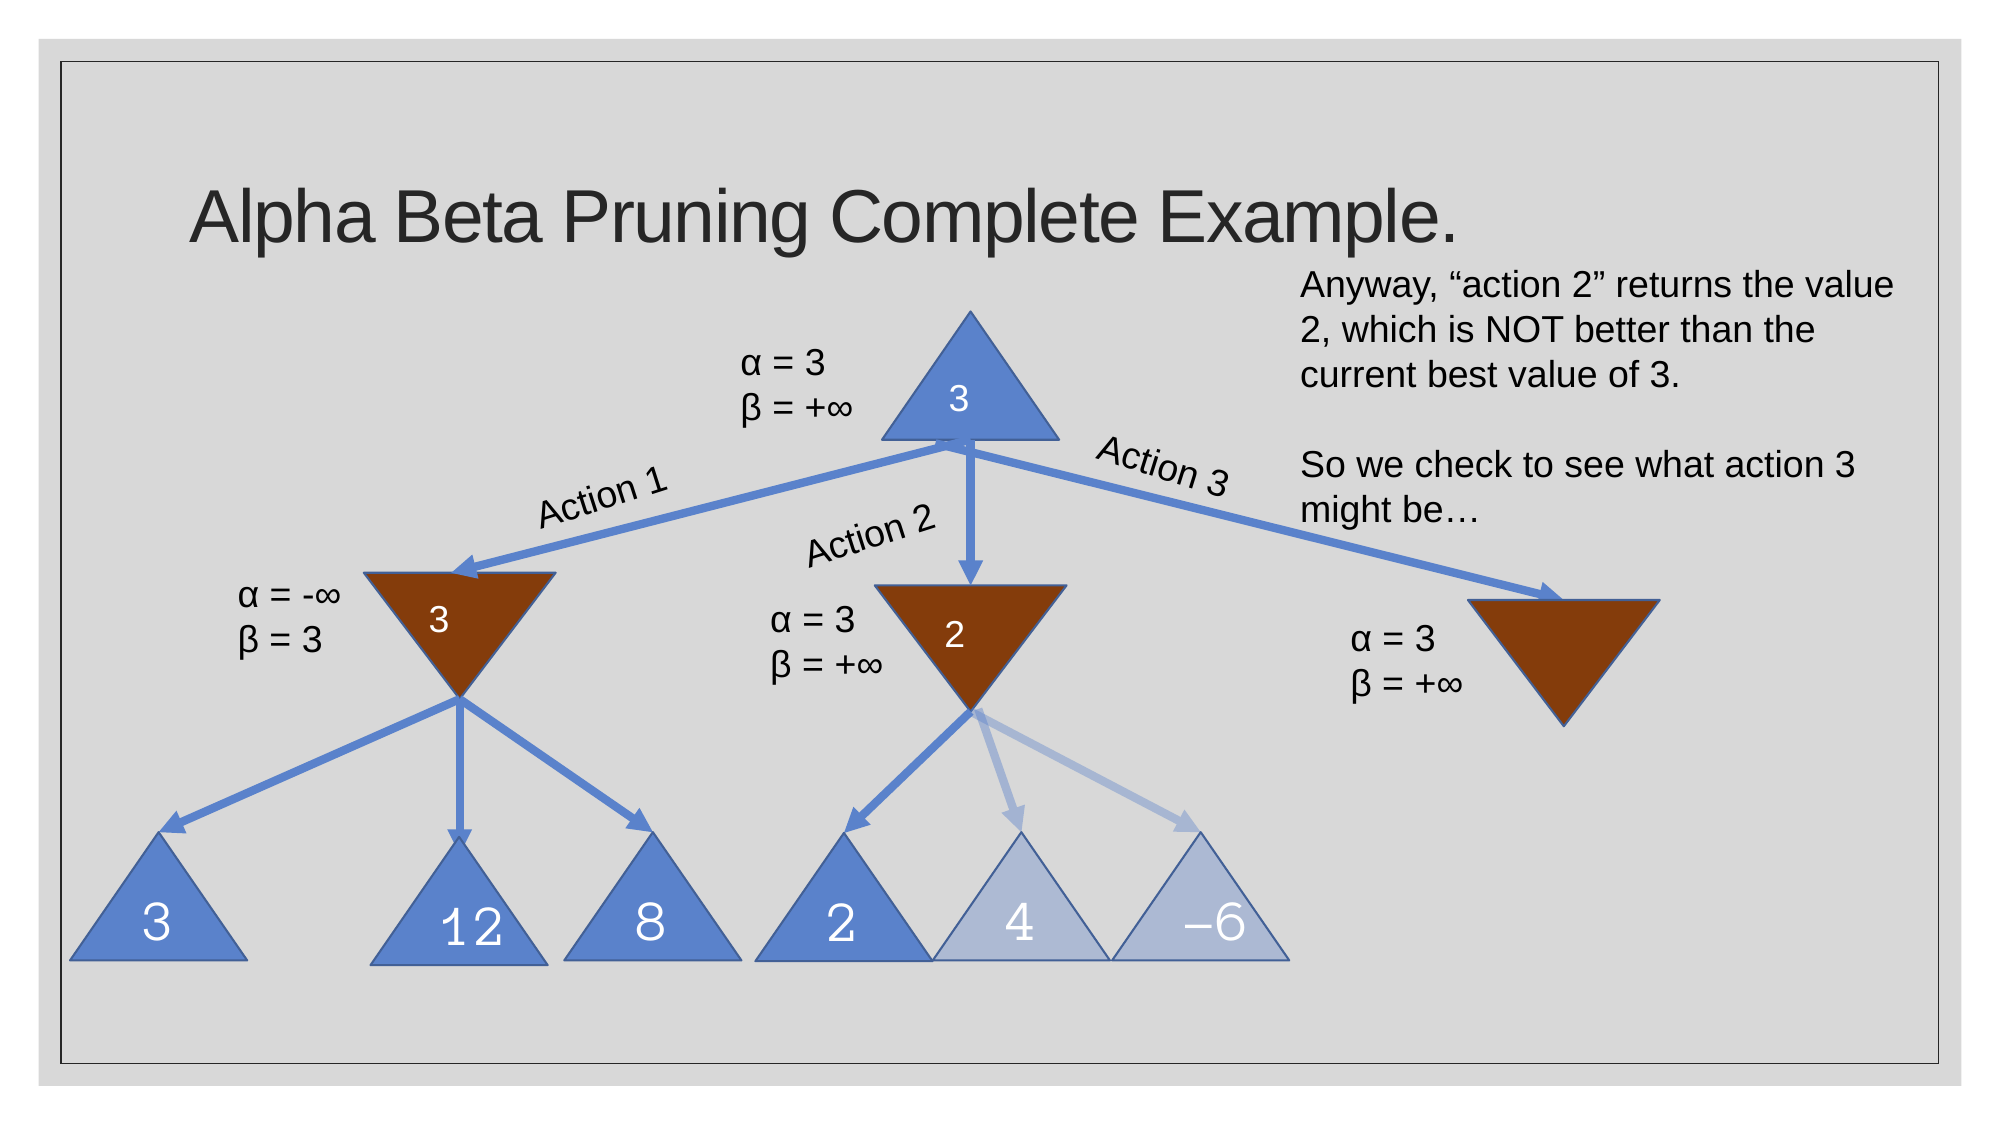

# Alpha Beta Pruning Complete Example.
Anyway, “action 2” returns the value 2, which is NOT better than the current best value of 3.

So we check to see what action 3 might be…

α = 3
β = +∞
3
Action 3
Action 1
Action 2
α = -∞
β = 3

3
α = 3
β = +∞

2
α = 3
β = +∞

3

8

4

-6

2

12